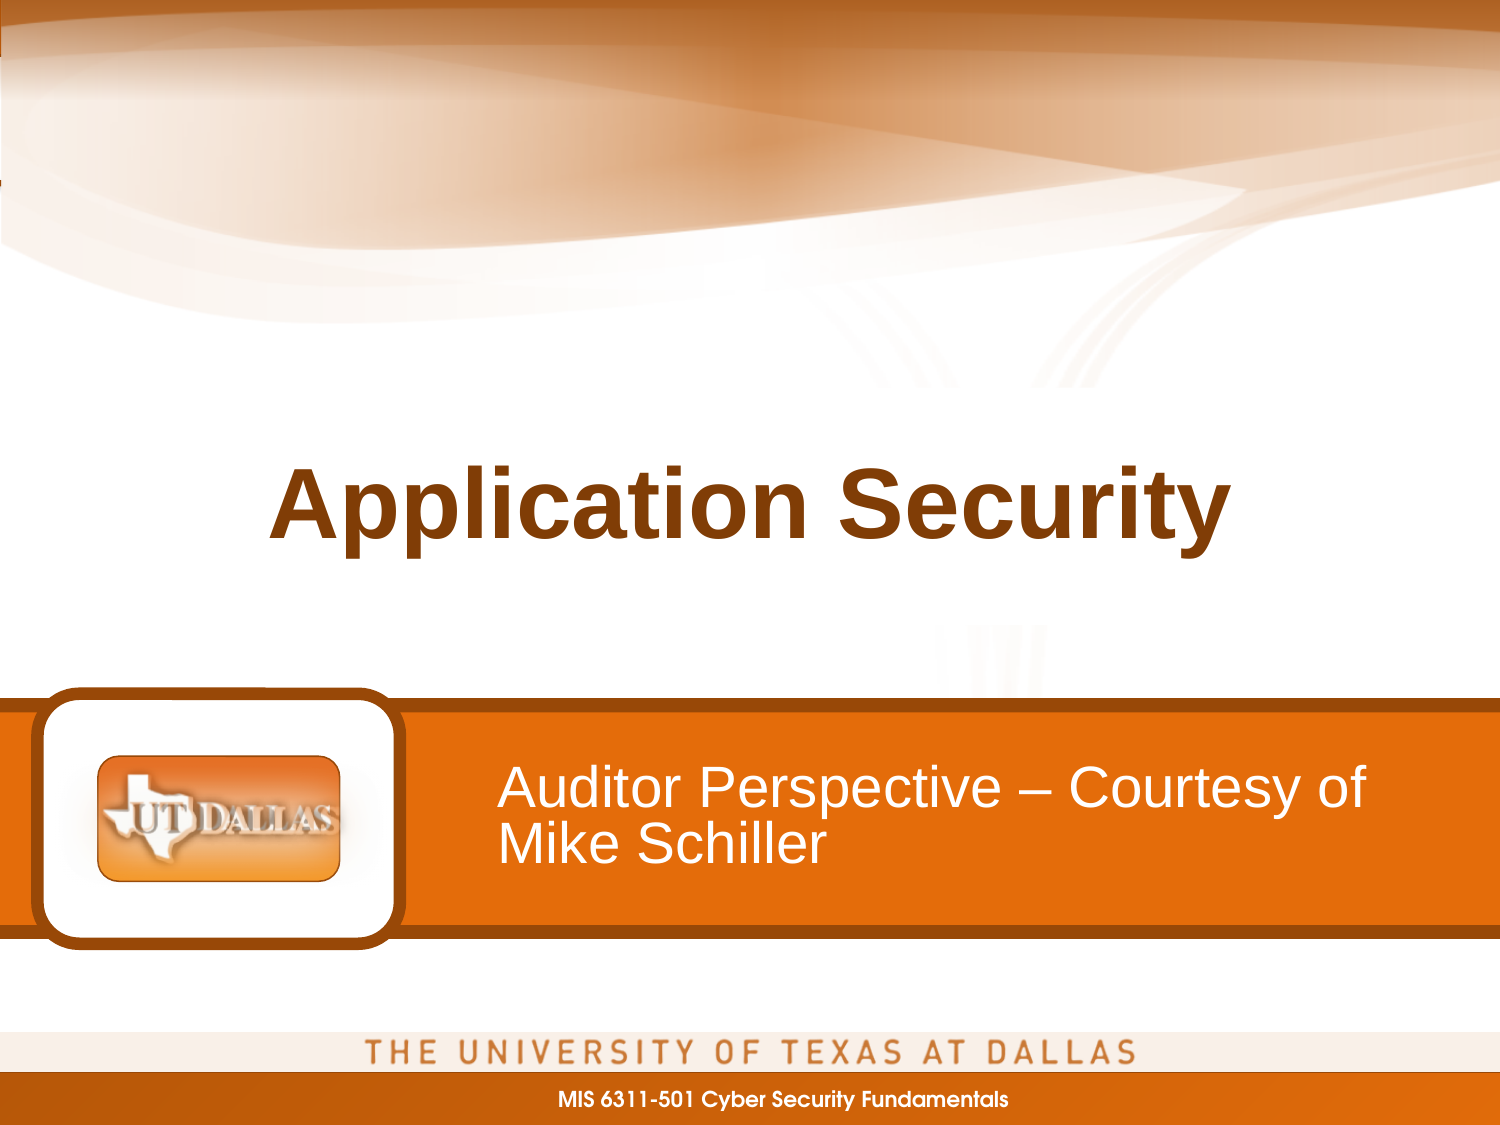

# Application Security
Auditor Perspective – Courtesy of Mike Schiller